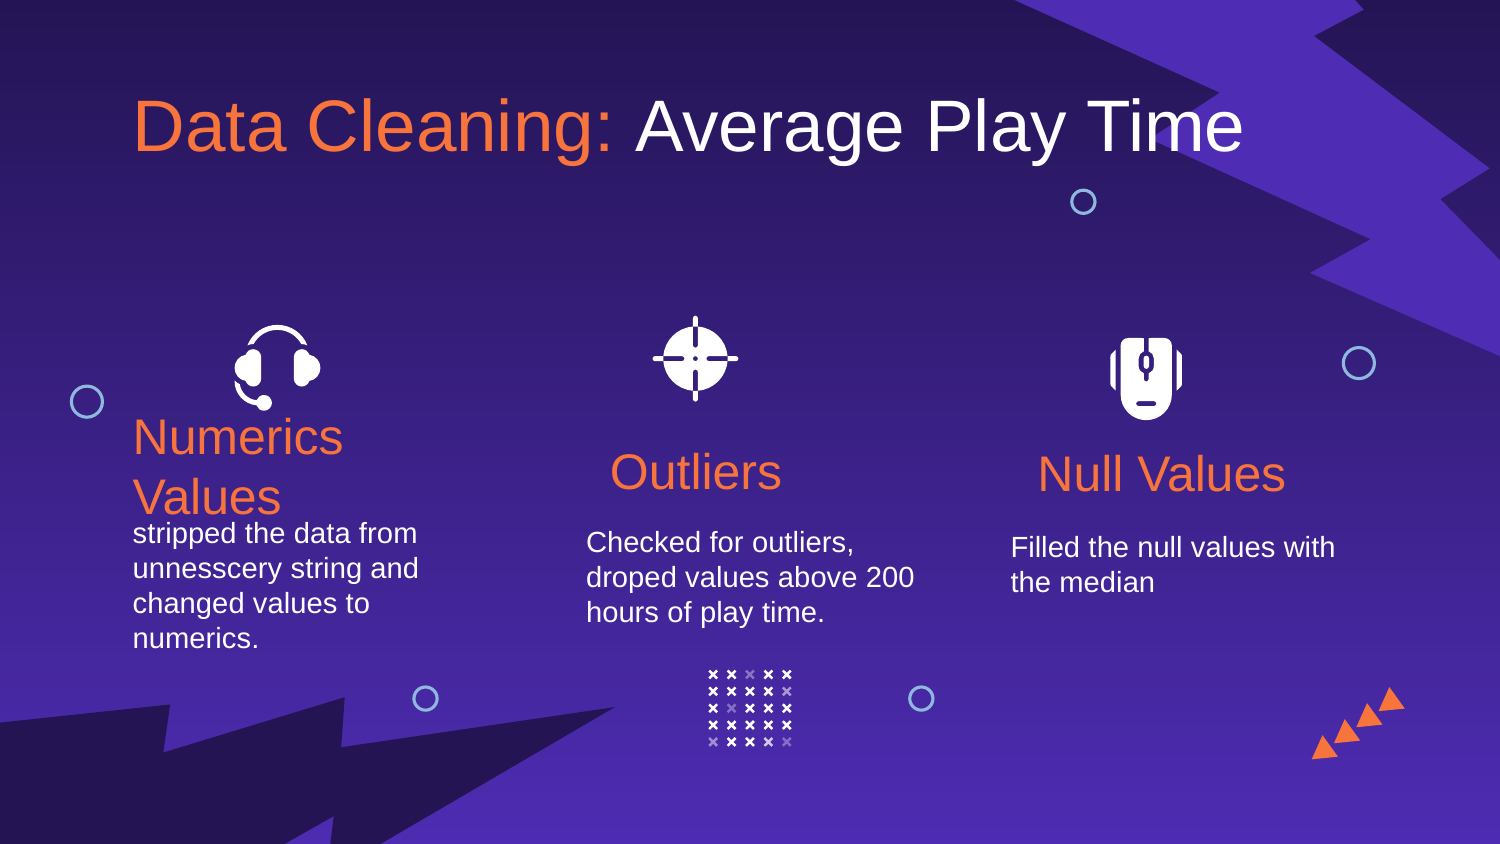

Data Cleaning: Average Play Time

Null Values
Outliers
# Numerics Values
Filled the null values with the median
Checked for outliers,
droped values above 200 hours of play time.
stripped the data from unnesscery string and changed values to numerics.